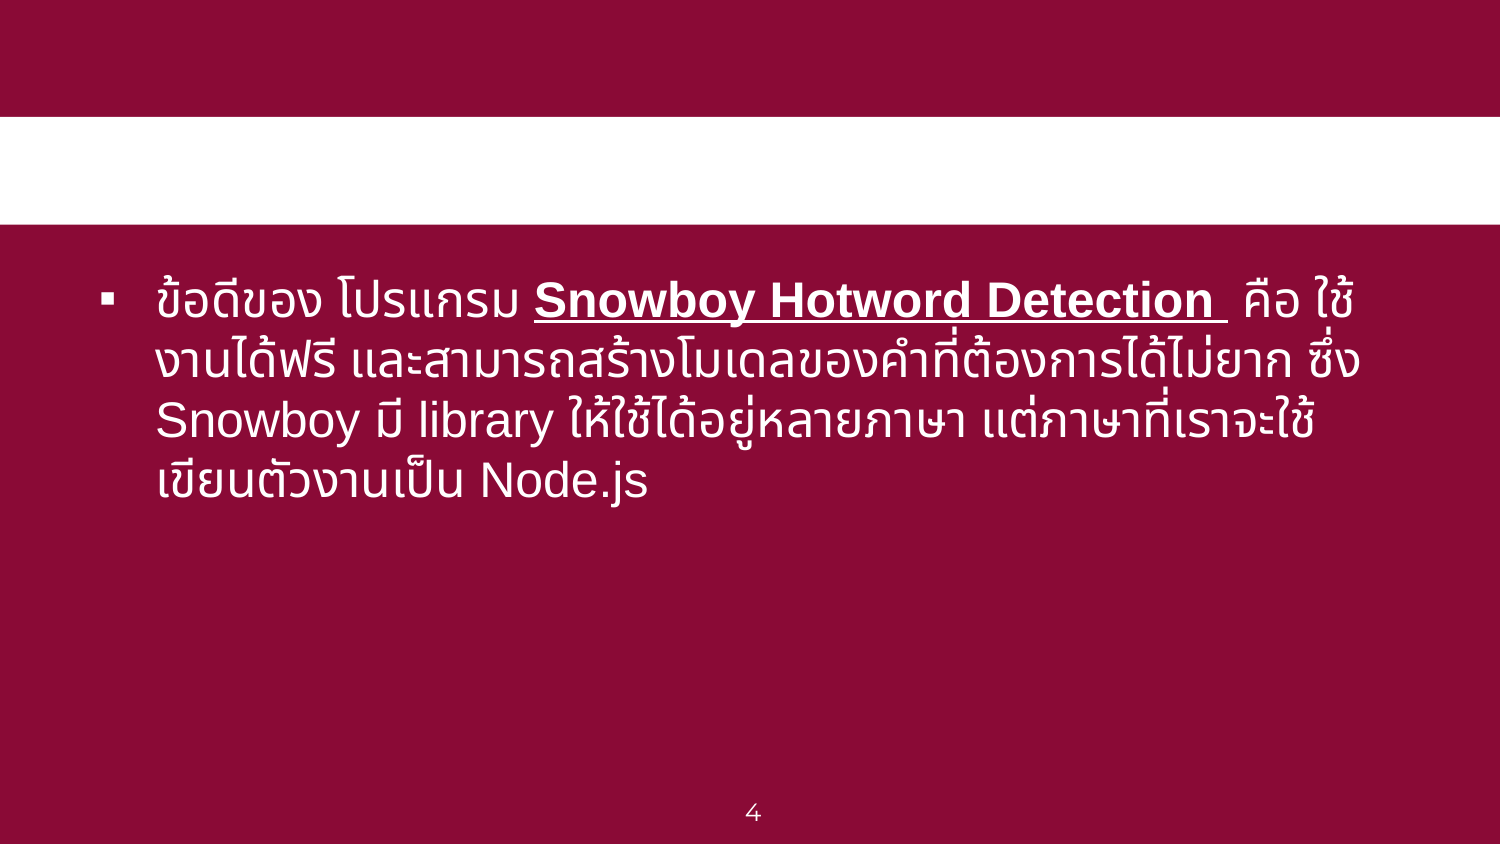

ข้อดีของ โปรแกรม Snowboy Hotword Detection  คือ ใช้งานได้ฟรี และสามารถสร้างโมเดลของคำที่ต้องการได้ไม่ยาก ซึ่ง Snowboy มี library ให้ใช้ได้อยู่หลายภาษา แต่ภาษาที่เราจะใช้เขียนตัวงานเป็น Node.js

4